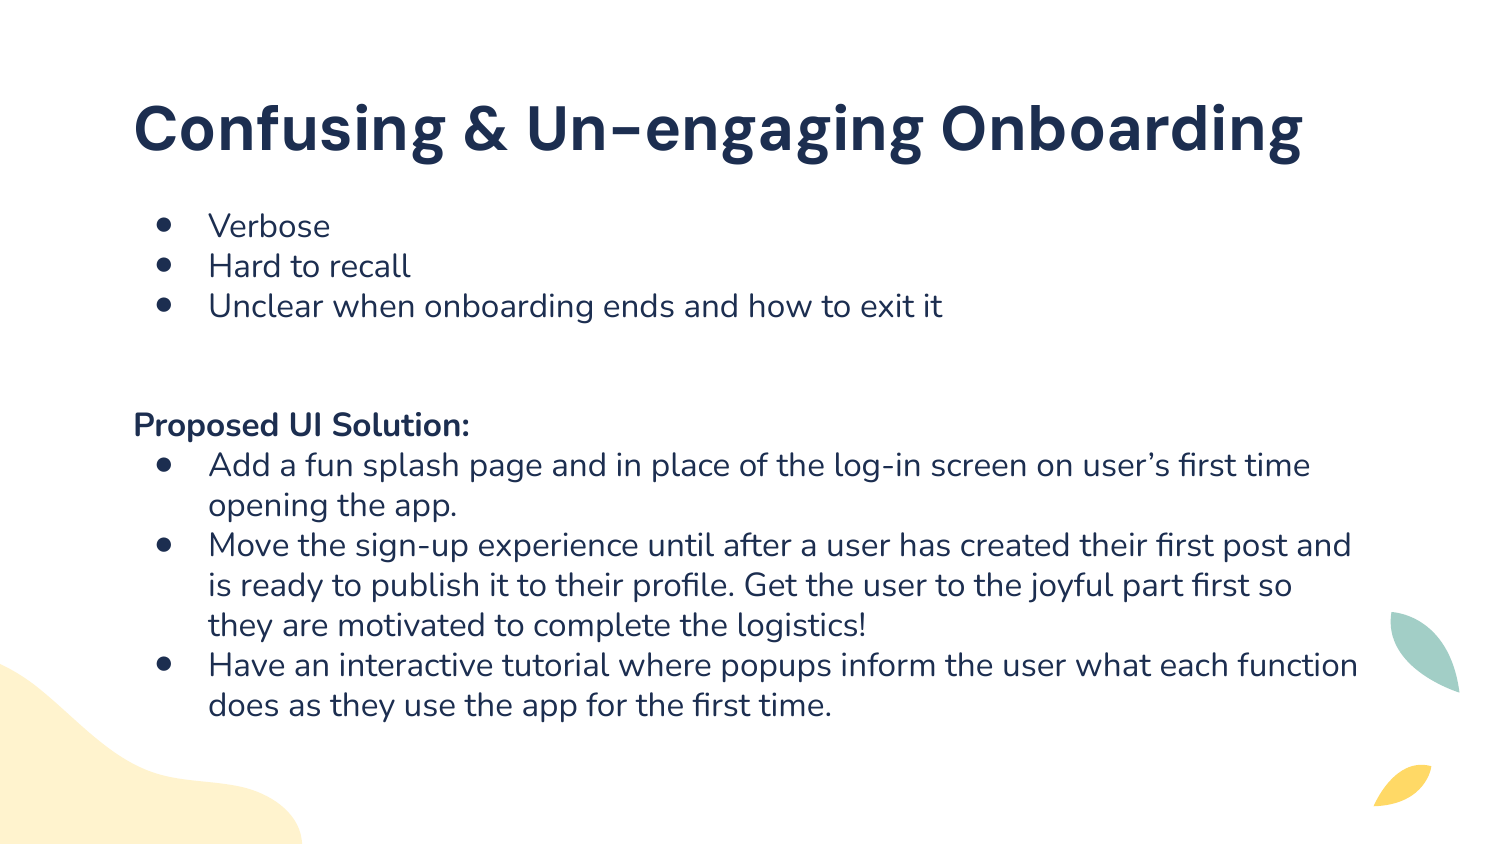

# Confusing & Un-engaging Onboarding
Verbose
Hard to recall
Unclear when onboarding ends and how to exit it

Proposed UI Solution:
Add a fun splash page and in place of the log-in screen on user’s first time opening the app.
Move the sign-up experience until after a user has created their first post and is ready to publish it to their profile. Get the user to the joyful part first so they are motivated to complete the logistics!
Have an interactive tutorial where popups inform the user what each function does as they use the app for the first time.